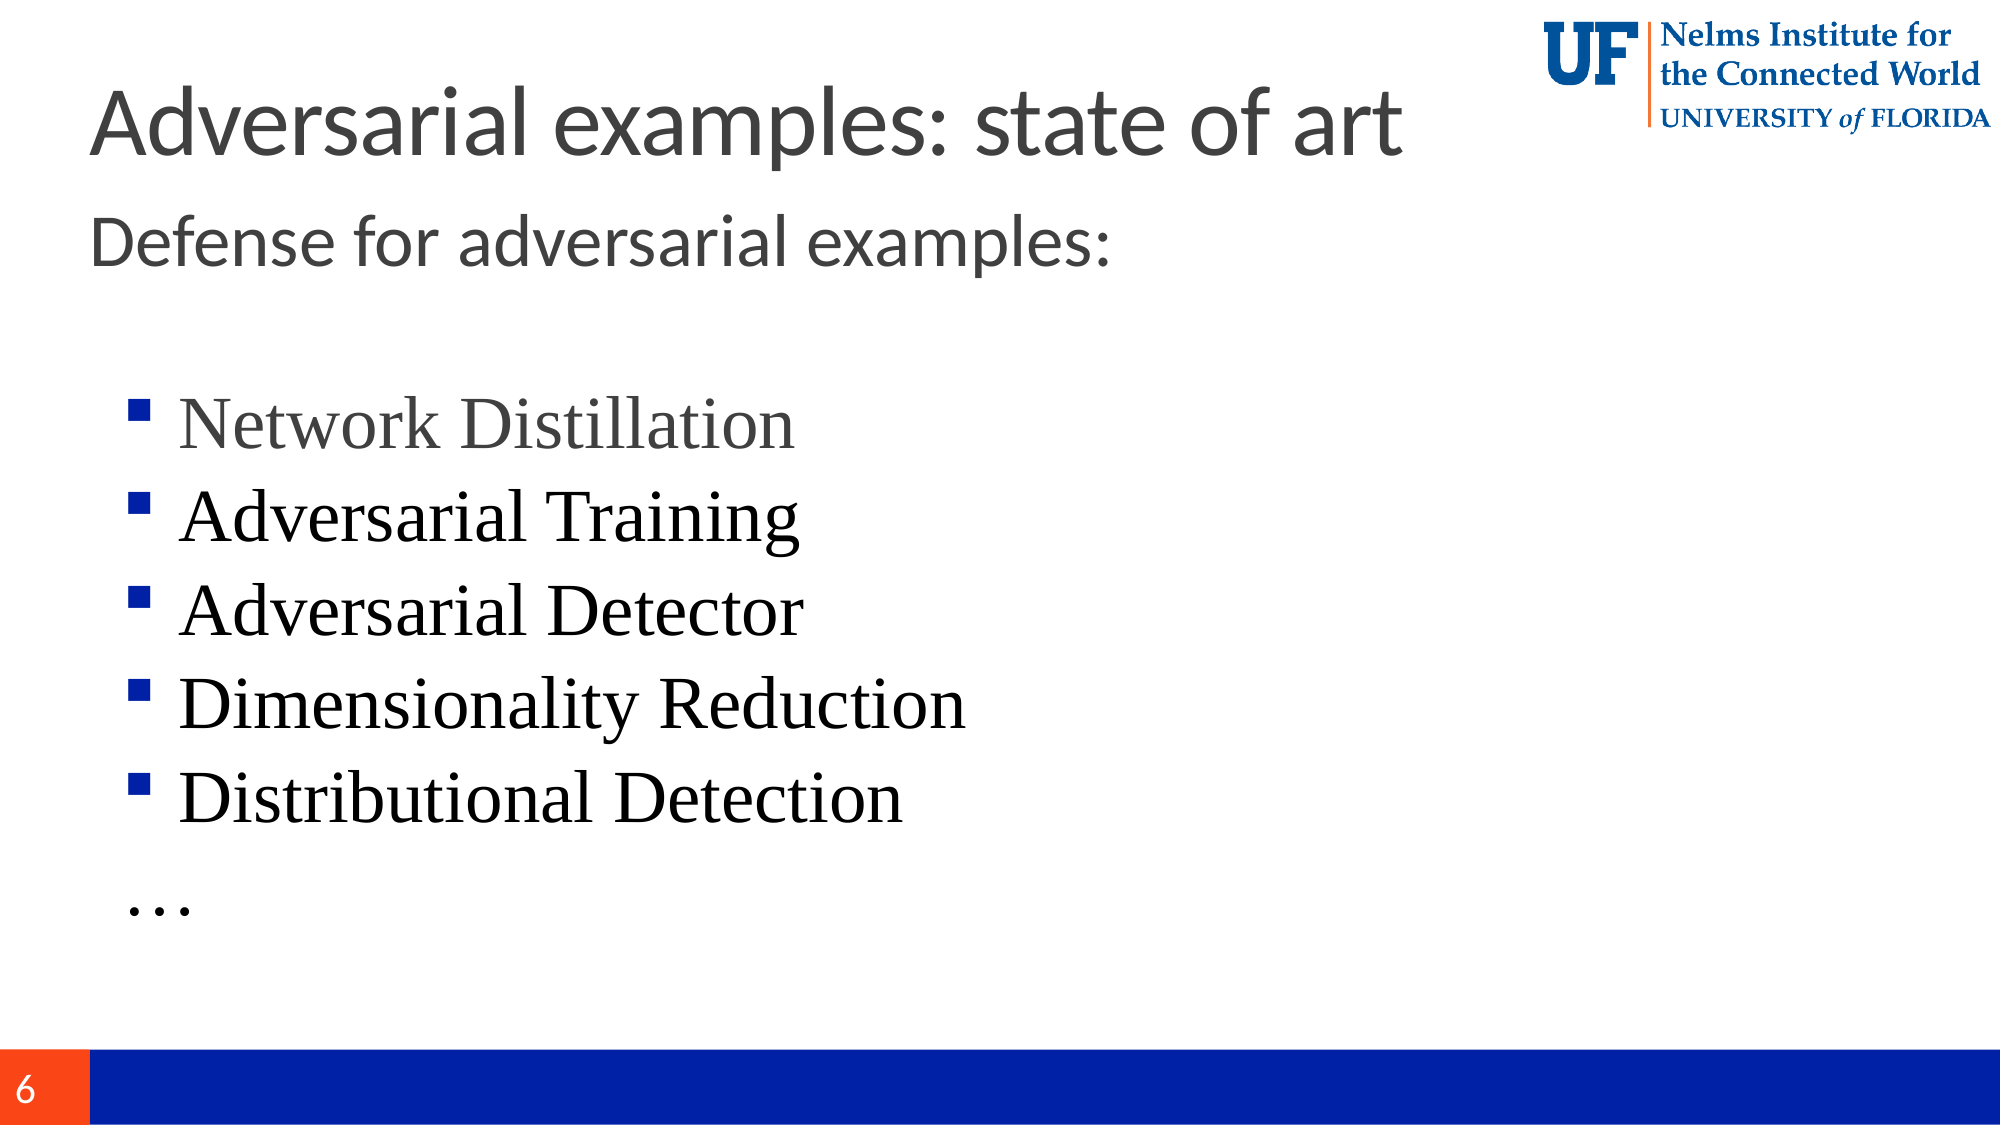

# Adversarial examples: state of art
Defense for adversarial examples:

Network Distillation
Adversarial Training
Adversarial Detector
Dimensionality Reduction
Distributional Detection
…

6